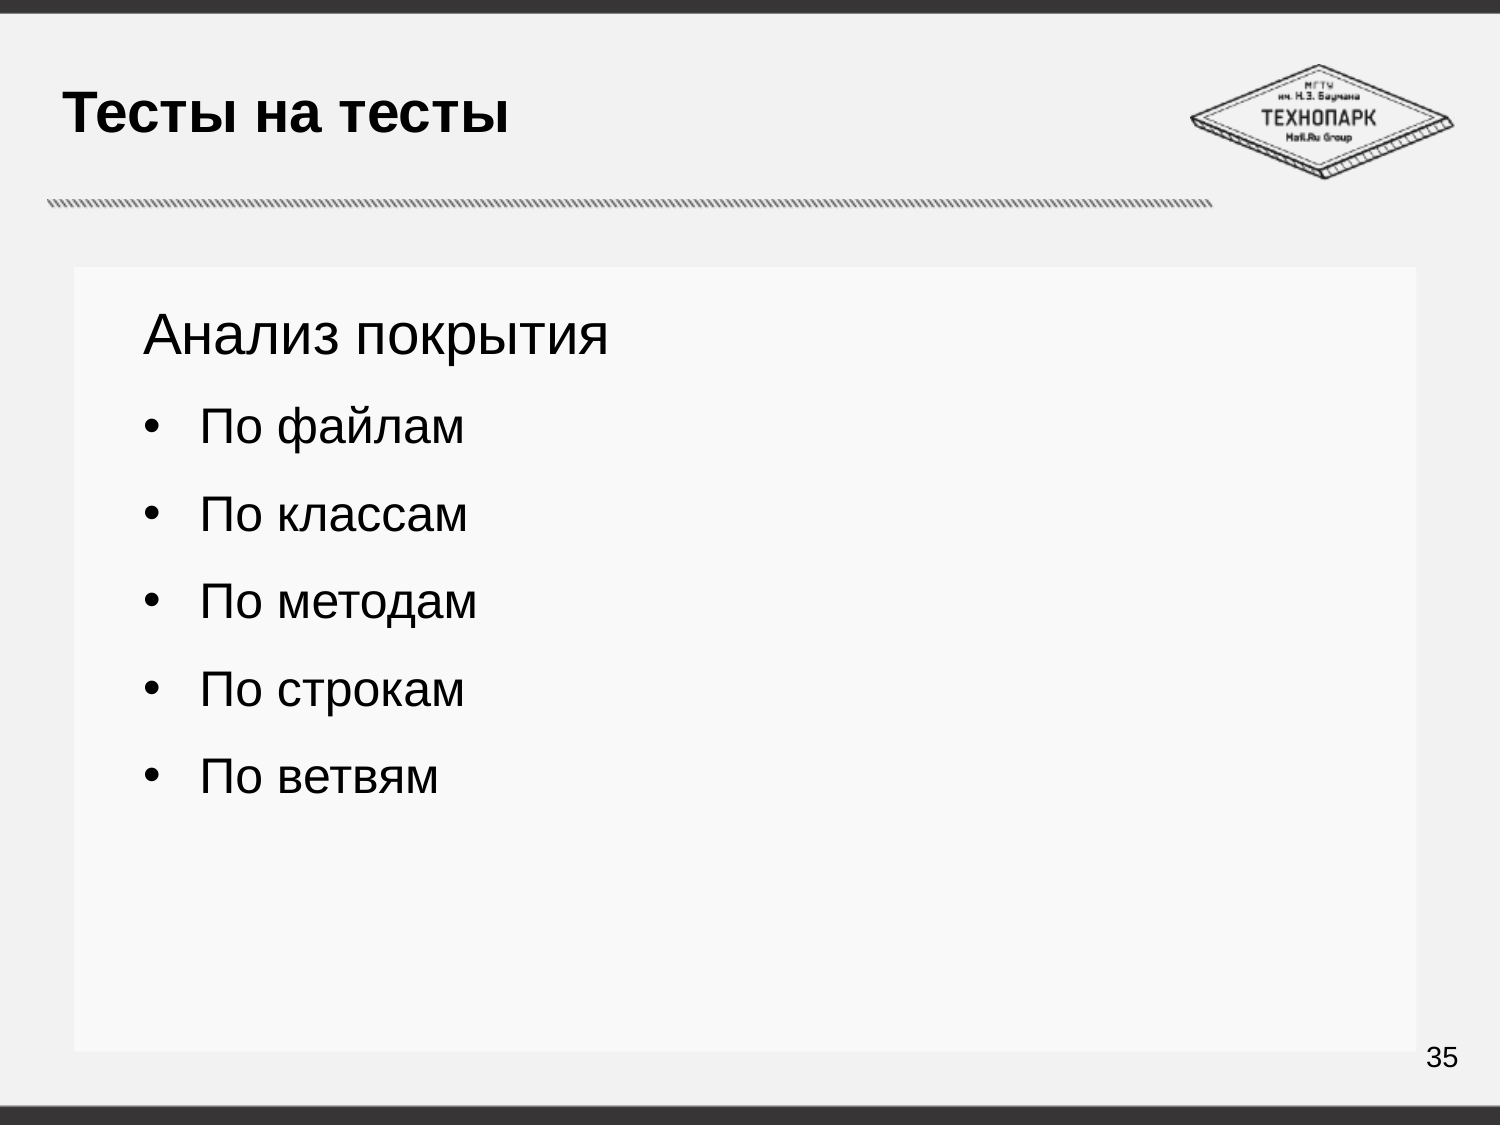

# Тесты на тесты
Анализ покрытия
По файлам
По классам
По методам
По строкам
По ветвям
35